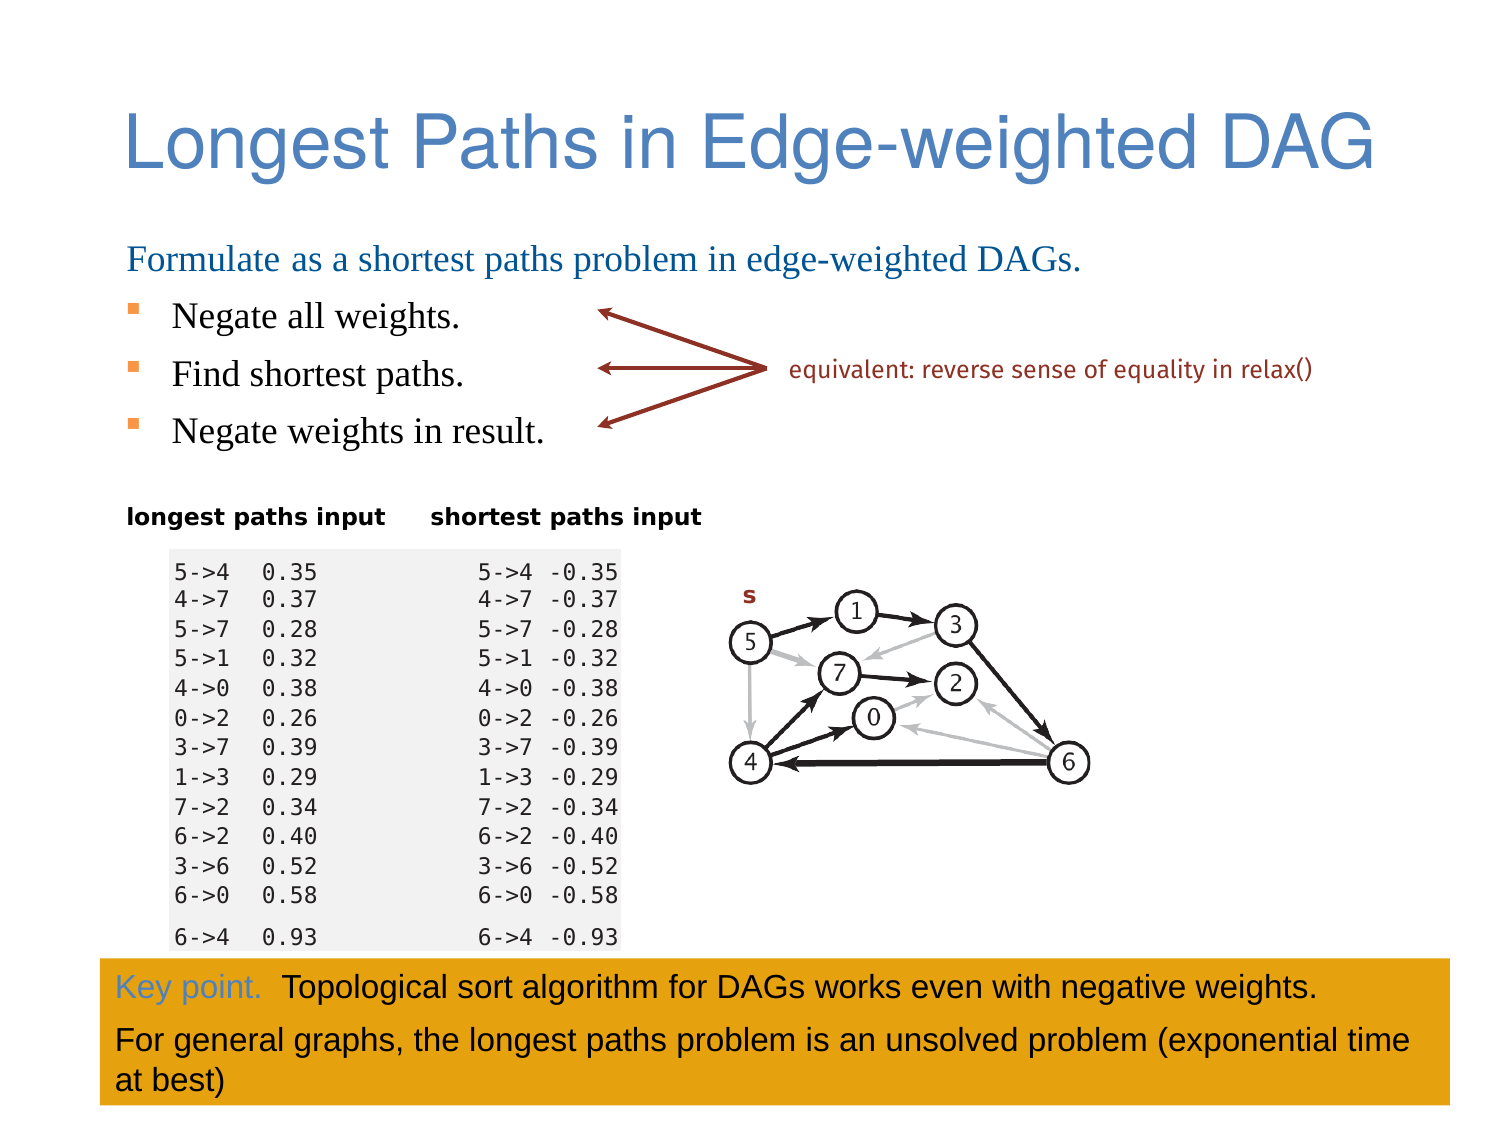

# Longest Paths in Edge-weighted DAG
Formulate as a shortest paths problem in edge-weighted DAGs.
Negate all weights.
Find shortest paths.
Negate weights in result.

equivalent: reverse sense of equality in relax()

longest paths input
shortest paths input
| 5->4 | 0.35 | 5->4 | -0.35 |
| --- | --- | --- | --- |
| 4->7 | 0.37 | 4->7 | -0.37 |
| 5->7 | 0.28 | 5->7 | -0.28 |
| 5->1 | 0.32 | 5->1 | -0.32 |
| 4->0 | 0.38 | 4->0 | -0.38 |
| 0->2 | 0.26 | 0->2 | -0.26 |
| 3->7 | 0.39 | 3->7 | -0.39 |
| 1->3 | 0.29 | 1->3 | -0.29 |
| 7->2 | 0.34 | 7->2 | -0.34 |
| 6->2 | 0.40 | 6->2 | -0.40 |
| 3->6 | 0.52 | 3->6 | -0.52 |
| 6->0 | 0.58 | 6->0 | -0.58 |
| 6->4 | 0.93 | 6->4 | -0.93 |
s

Key point.  Topological sort algorithm for DAGs works even with negative weights.
For general graphs, the longest paths problem is an unsolved problem (exponential time at best)